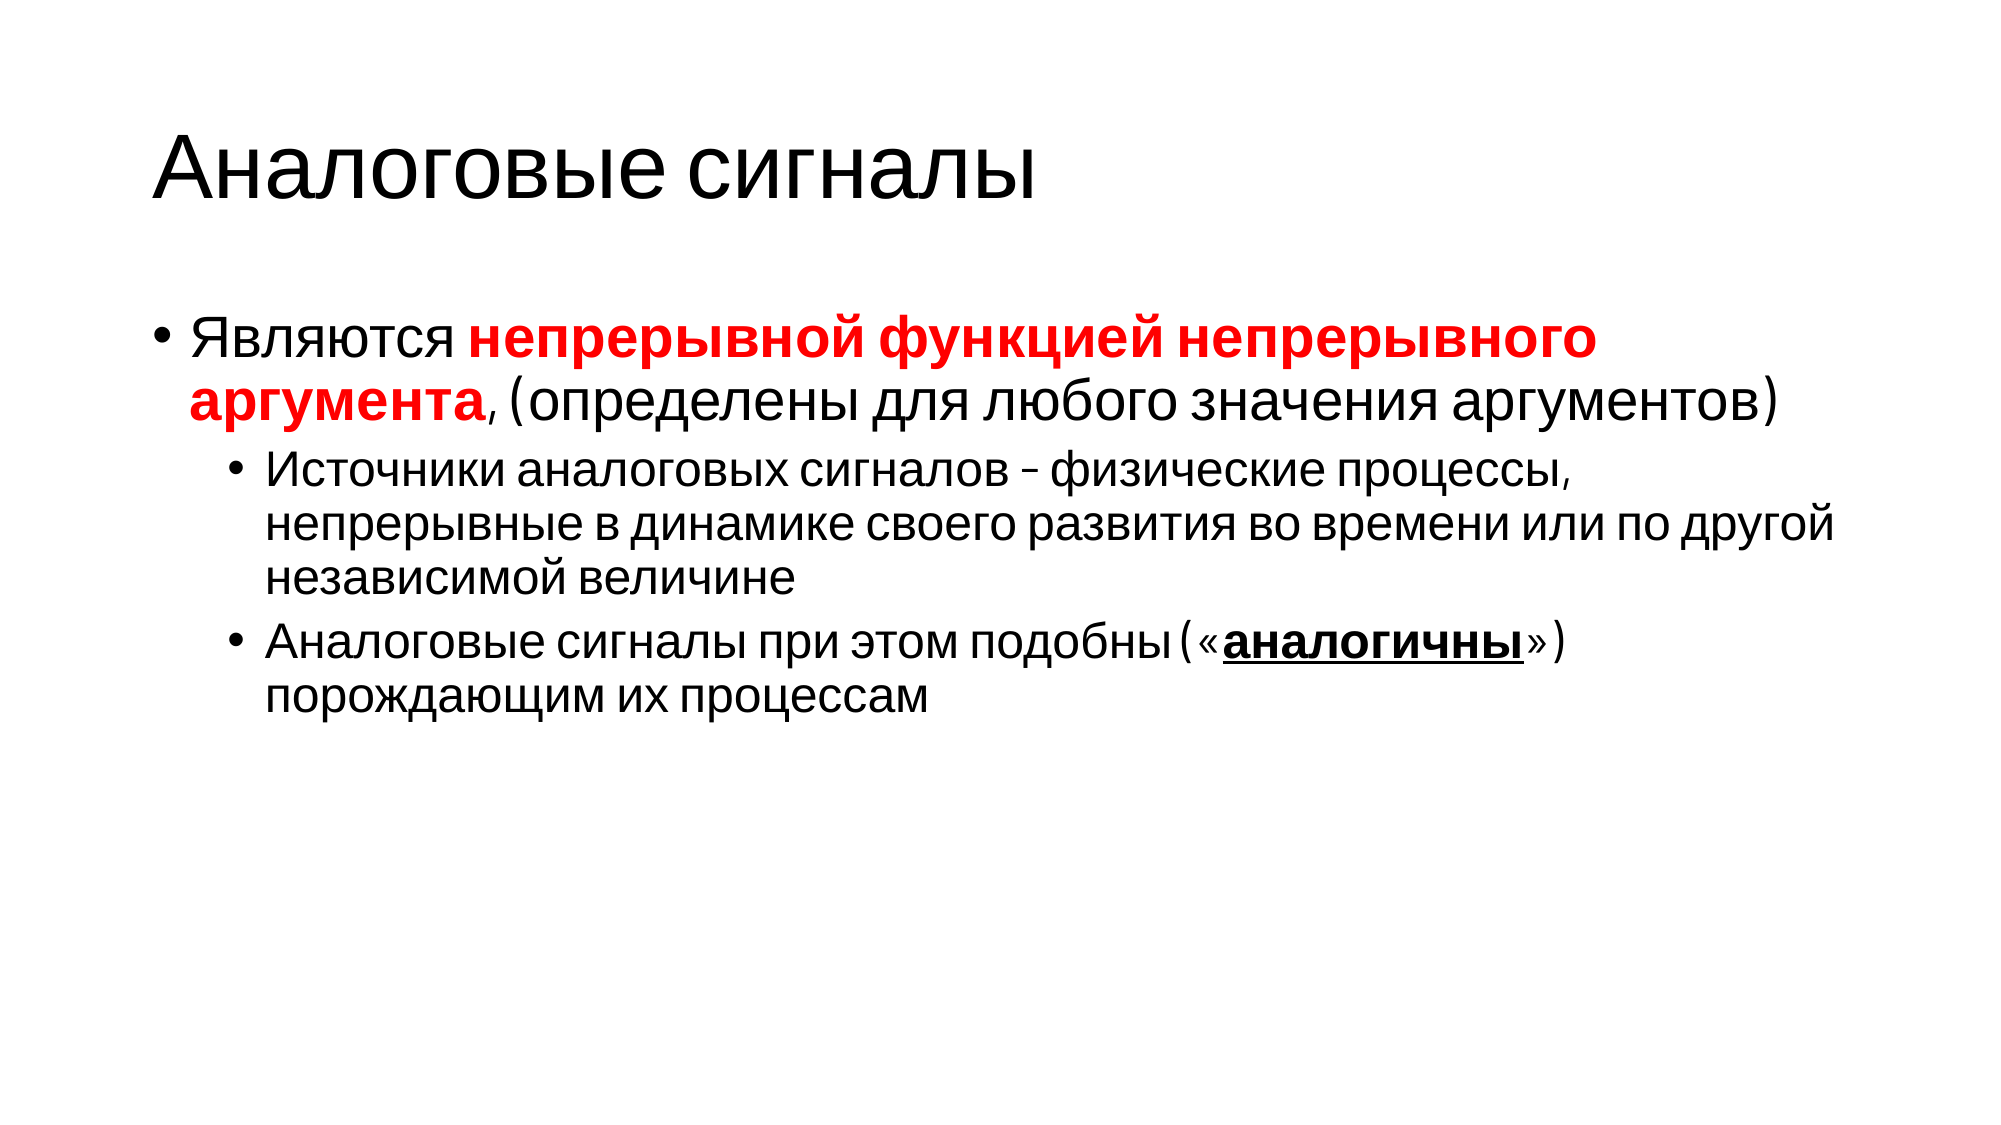

# Аналоговые сигналы
Являются непрерывной функцией непрерывного аргумента, (определены для любого значения аргументов)
Источники аналоговых сигналов - физические процессы, непрерывные в динамике своего развития во времени или по другой независимой величине
Аналоговые сигналы при этом подобны («аналогичны») порождающим их процессам